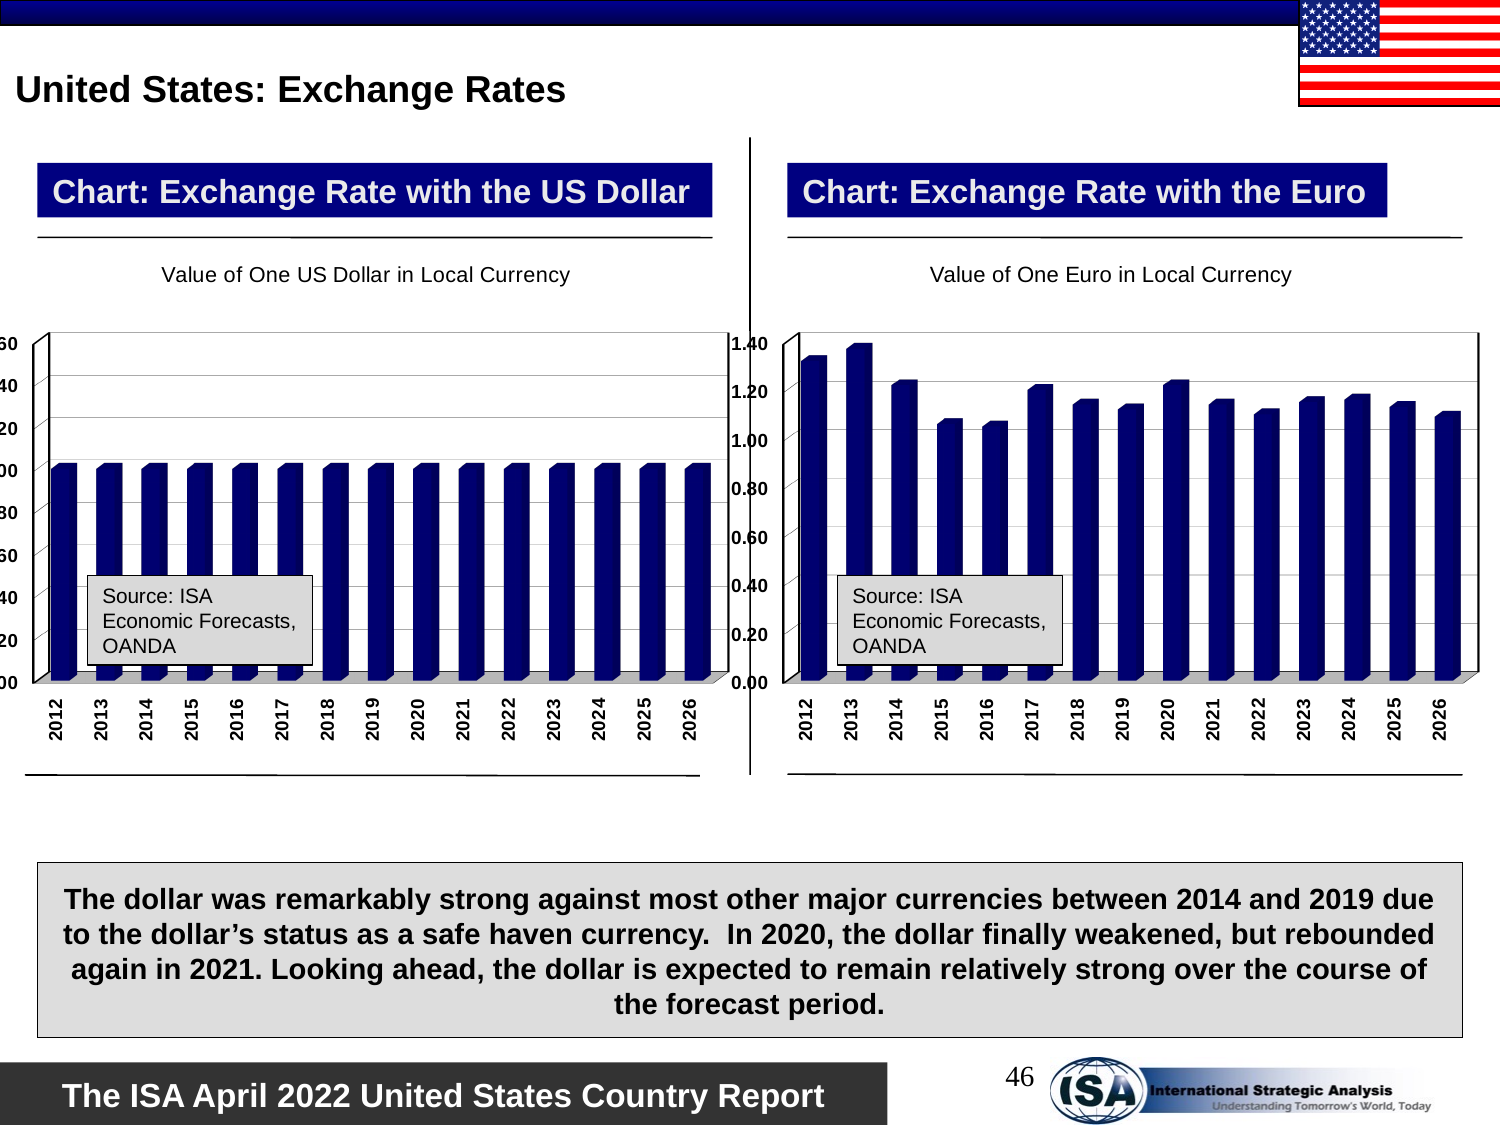

# United States: Exchange Rates

Chart: Exchange Rate with the US Dollar
Chart: Exchange Rate with the Euro

[unsupported chart]

[unsupported chart]

Source: ISA Economic Forecasts, OANDA
Source: ISA Economic Forecasts, OANDA

The dollar was remarkably strong against most other major currencies between 2014 and 2019 due to the dollar’s status as a safe haven currency.  In 2020, the dollar finally weakened, but rebounded again in 2021. Looking ahead, the dollar is expected to remain relatively strong over the course of the forecast period.
46